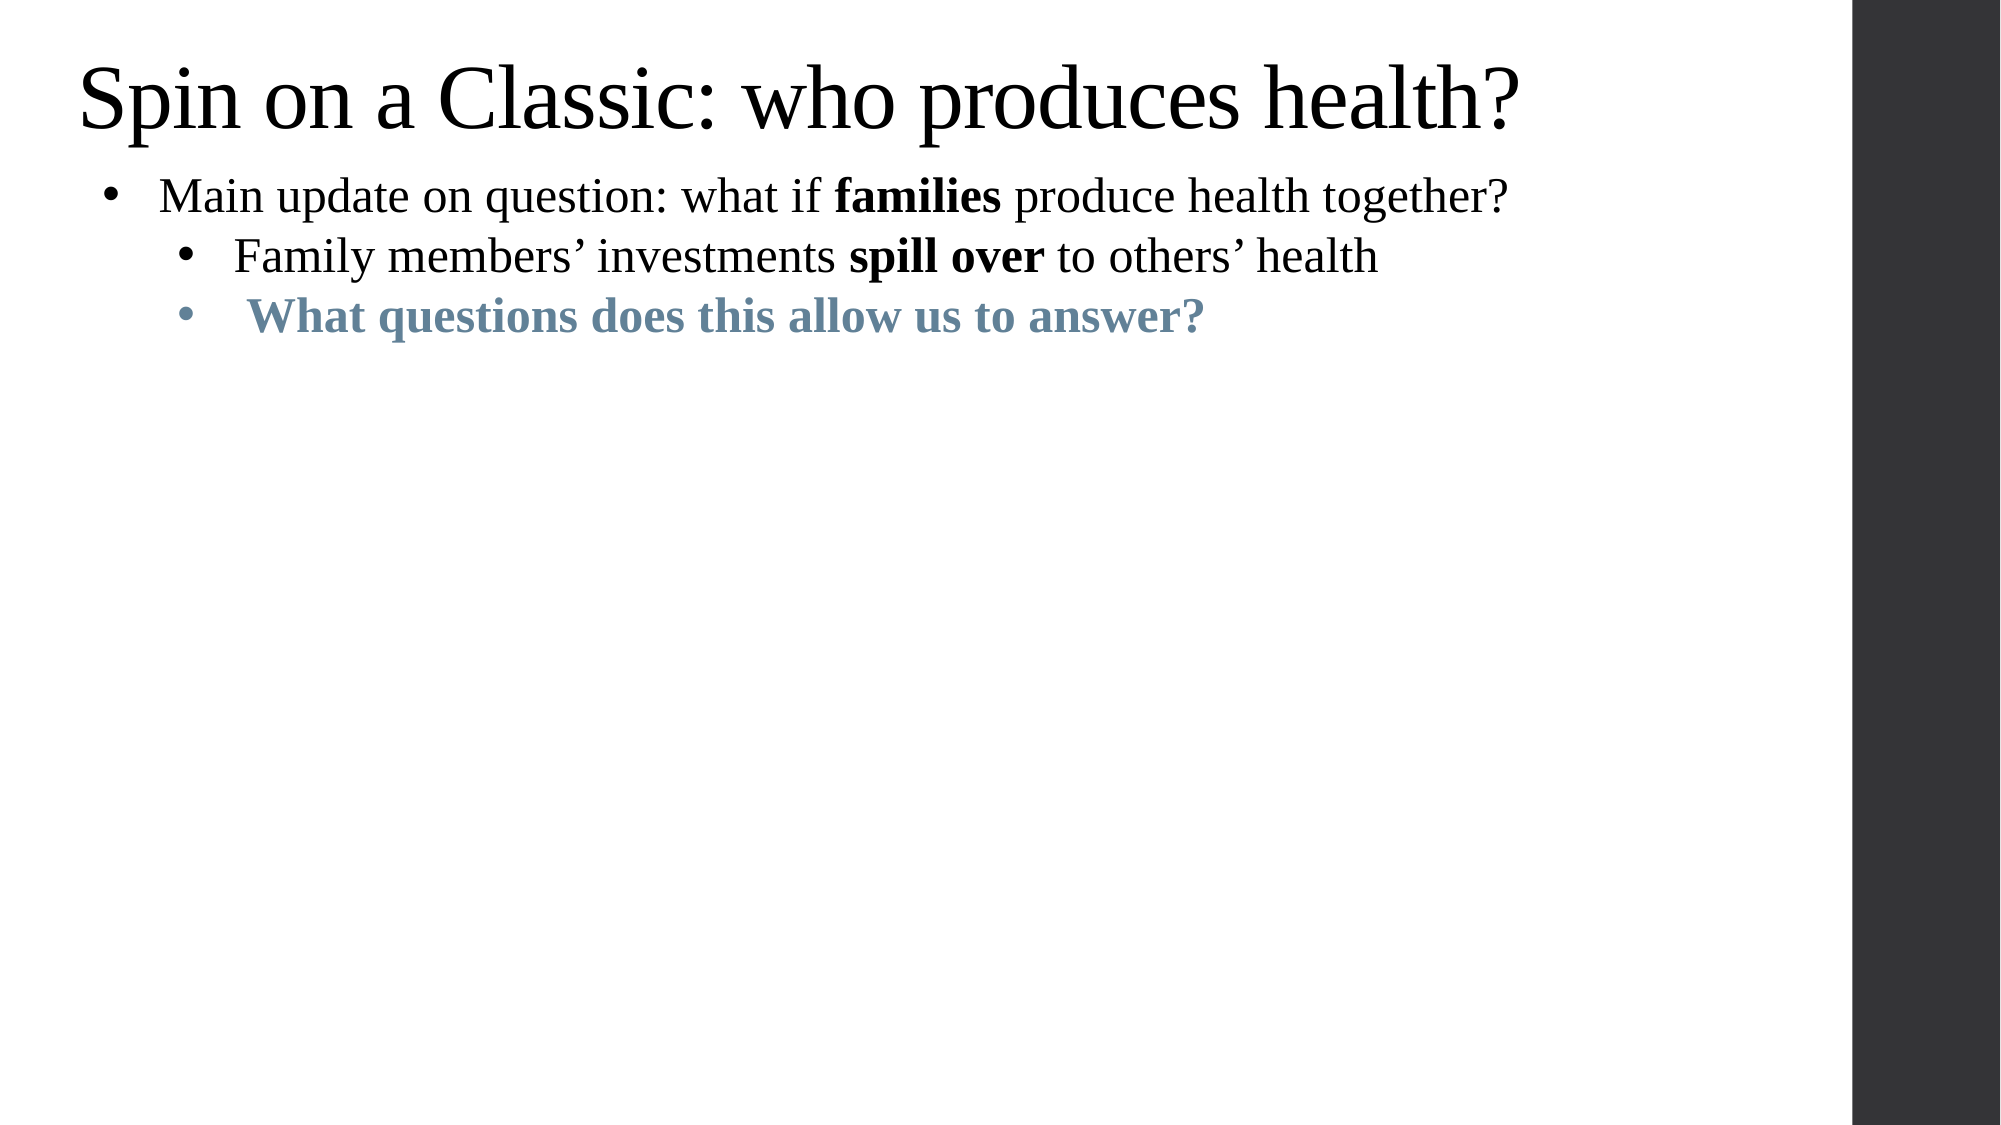

Spin on a Classic: who produces health?
Main update on question: what if families produce health together?
Family members’ investments spill over to others’ health
 What questions does this allow us to answer?